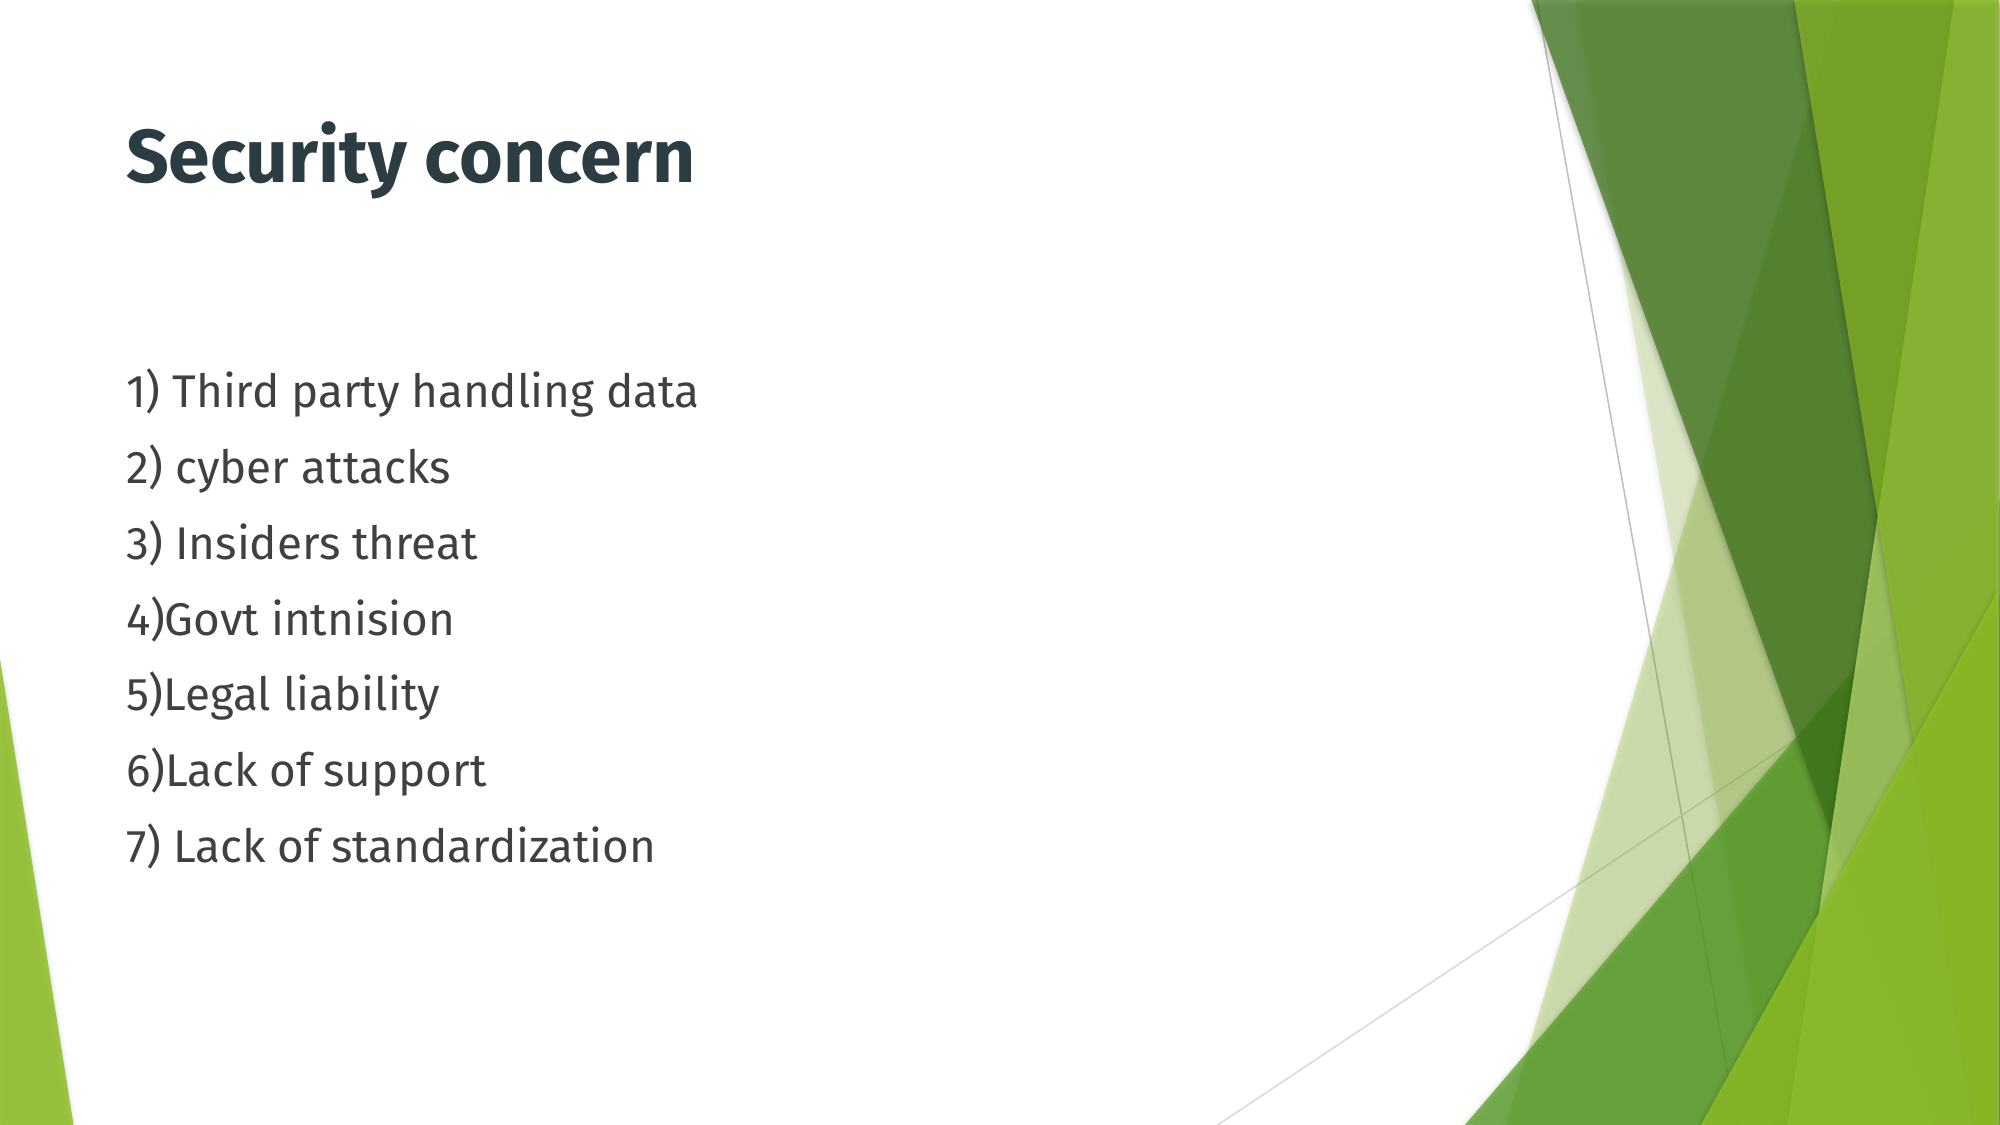

# Security concern
1) Third party handling data
2) cyber attacks
3) Insiders threat
4)Govt intnision
5)Legal liability
6)Lack of support
7) Lack of standardization